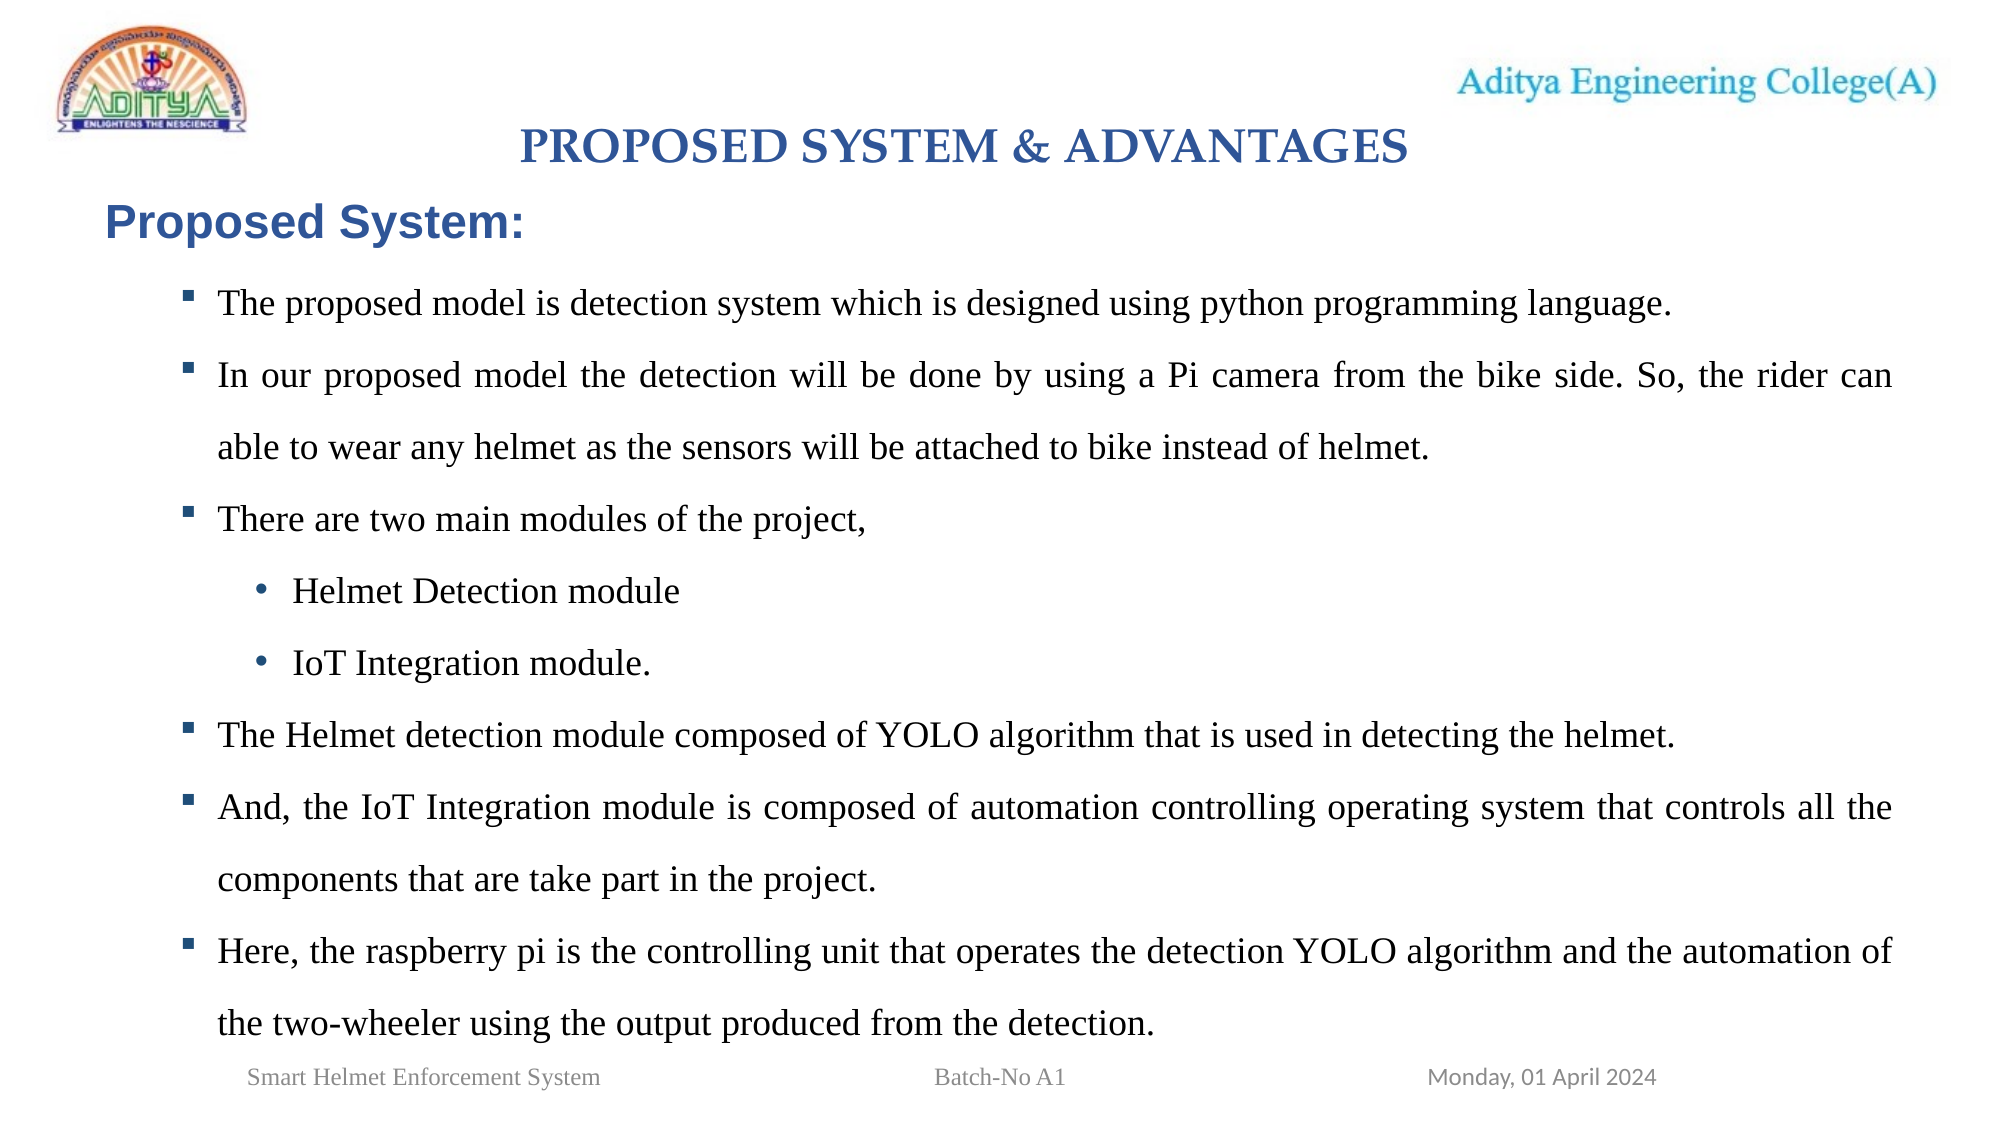

PROPOSED SYSTEM & ADVANTAGES
# Proposed System:
The proposed model is detection system which is designed using python programming language.
In our proposed model the detection will be done by using a Pi camera from the bike side. So, the rider can able to wear any helmet as the sensors will be attached to bike instead of helmet.
There are two main modules of the project,
Helmet Detection module
IoT Integration module.
The Helmet detection module composed of YOLO algorithm that is used in detecting the helmet.
And, the IoT Integration module is composed of automation controlling operating system that controls all the components that are take part in the project.
Here, the raspberry pi is the controlling unit that operates the detection YOLO algorithm and the automation of the two-wheeler using the output produced from the detection.
12
Monday, 01 April 2024
Smart Helmet Enforcement System	                                      Batch-No A1